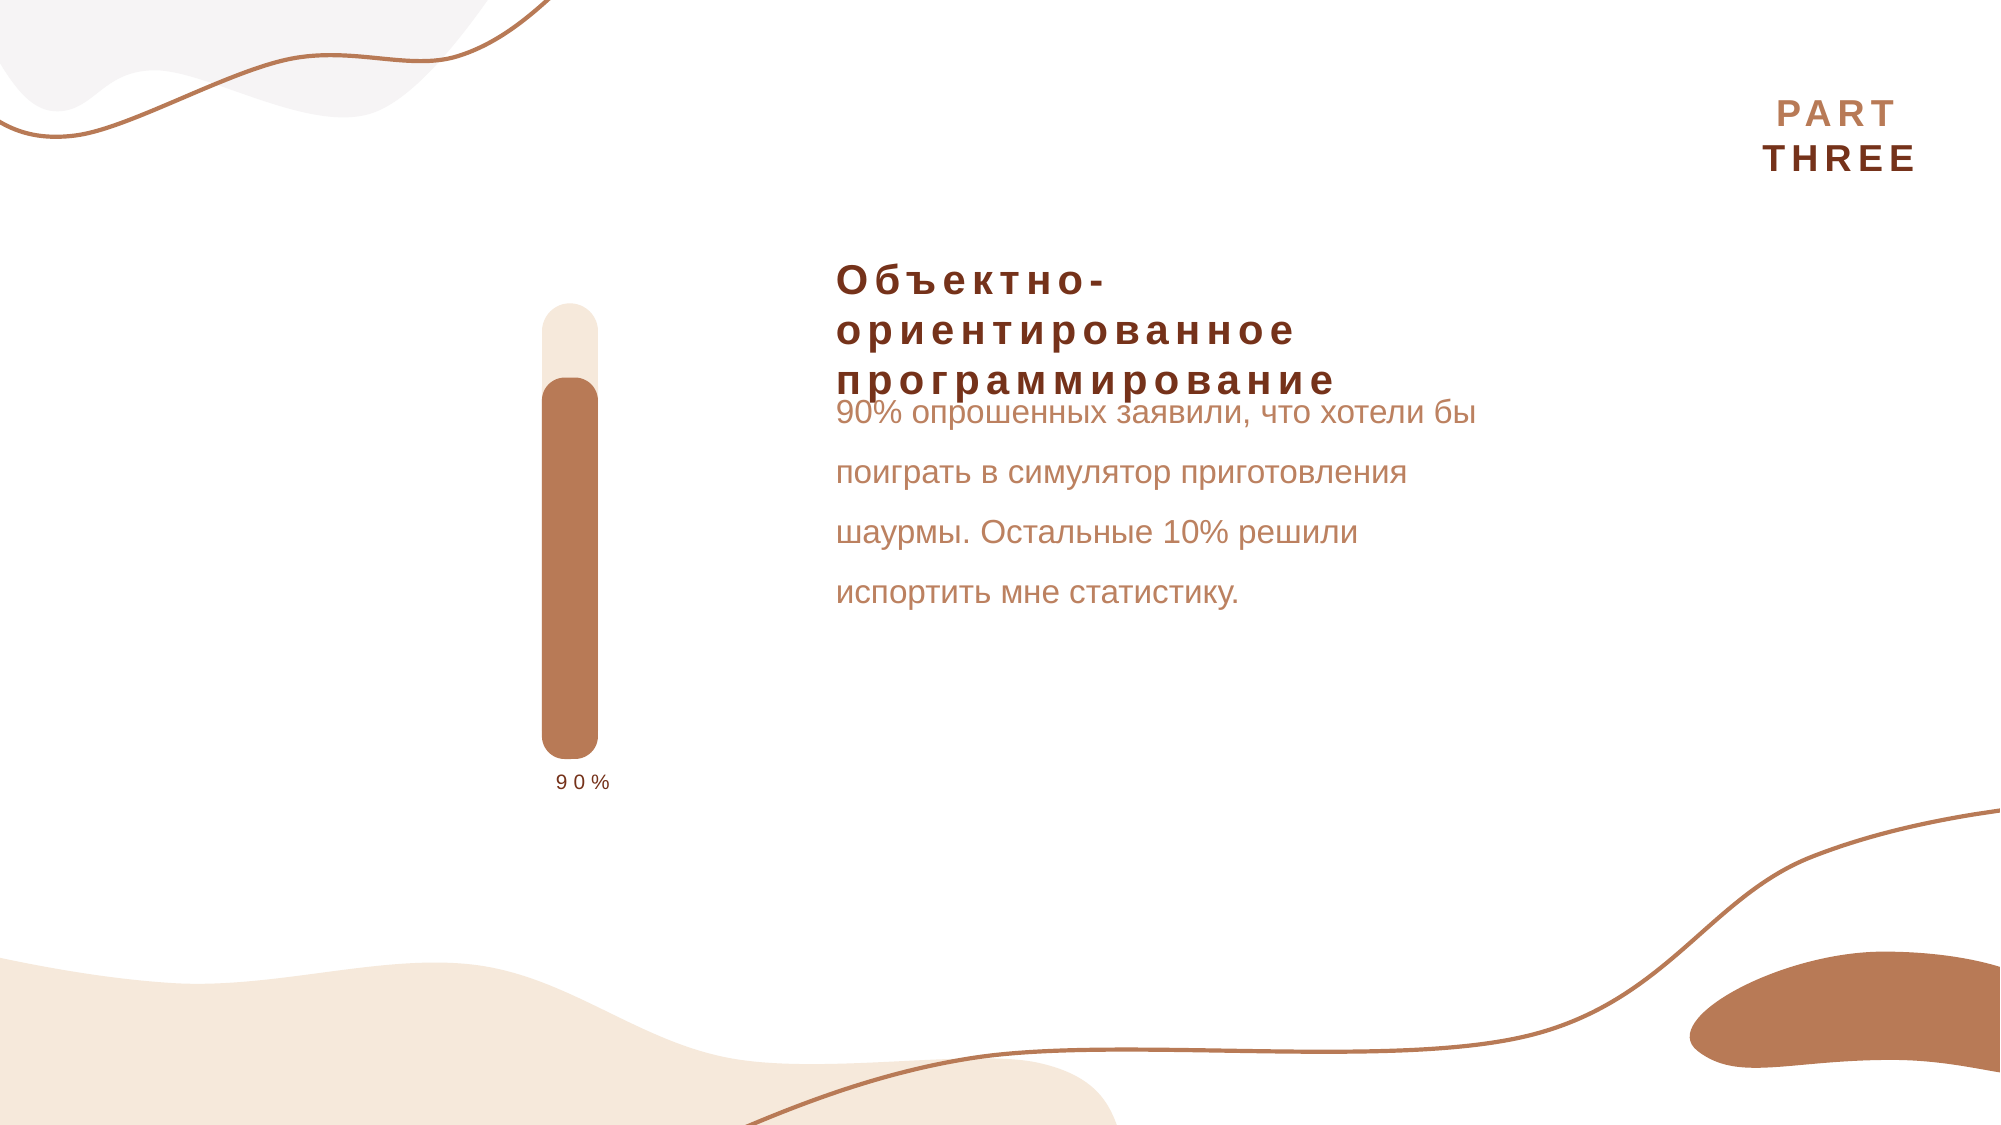

PART THREE
Объектно-ориентированное программирование

90%
90% опрошенных заявили, что хотели бы поиграть в симулятор приготовления шаурмы. Остальные 10% решили испортить мне статистику.